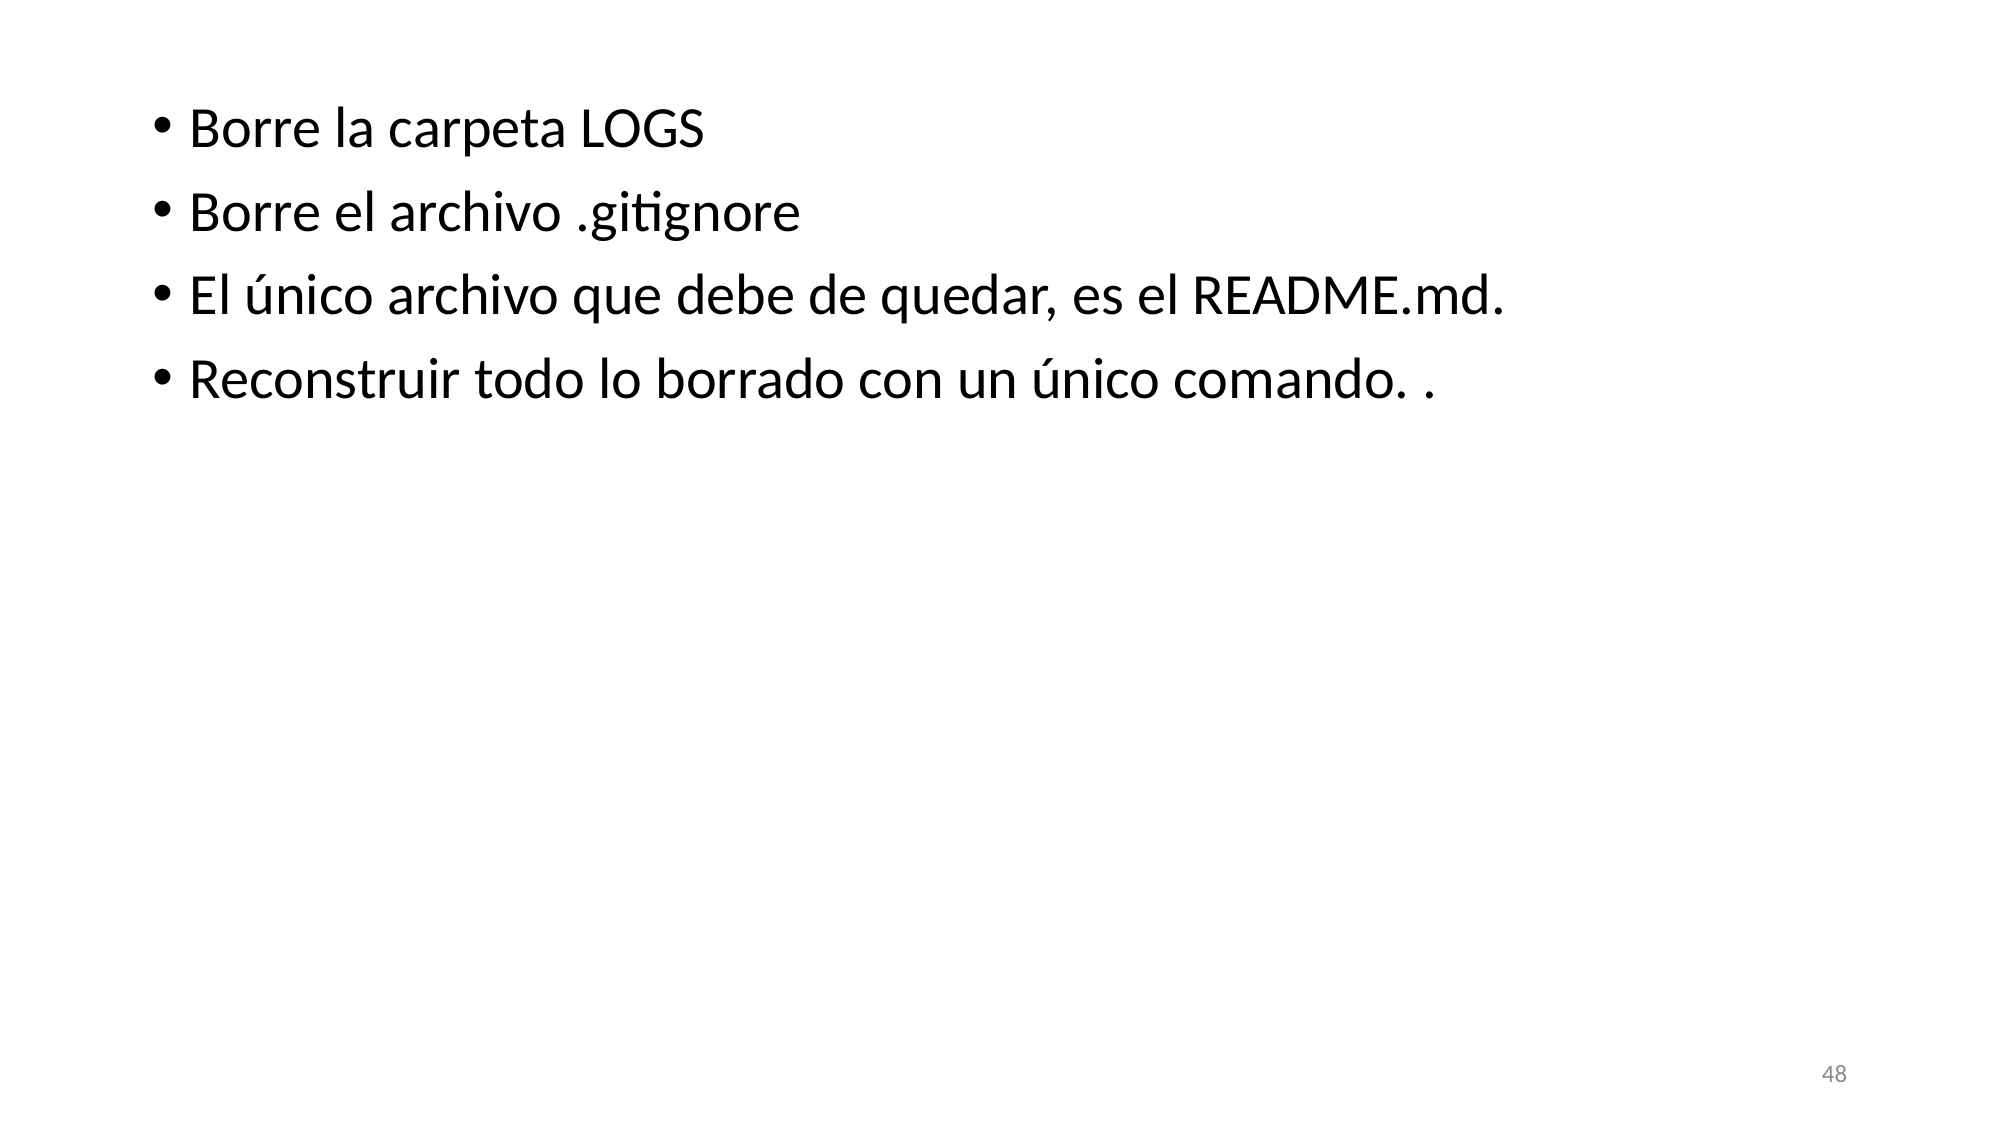

Borre la carpeta LOGS
Borre el archivo .gitignore
El único archivo que debe de quedar, es el README.md.
Reconstruir todo lo borrado con un único comando. .
48